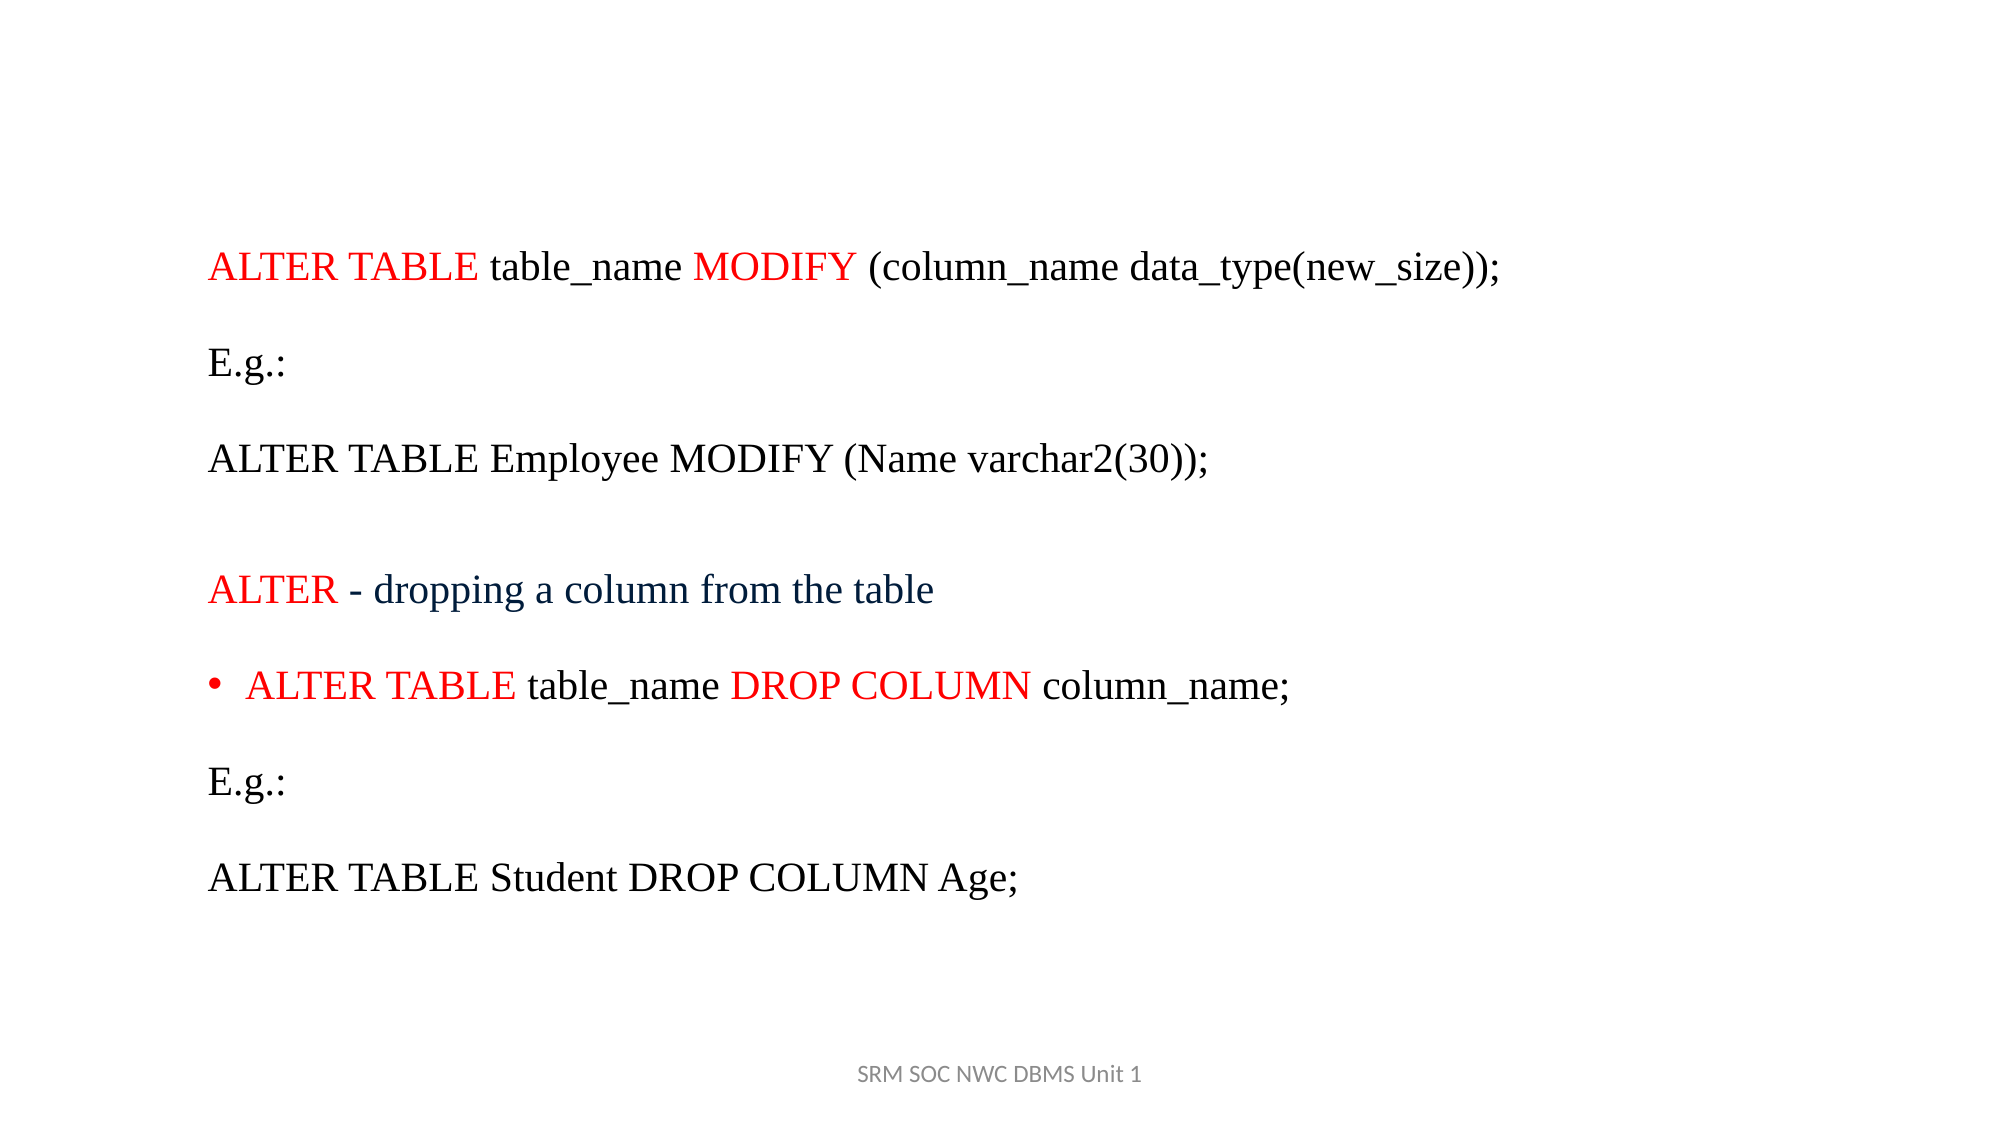

ALTER TABLE table_name MODIFY (column_name data_type(new_size));
E.g.:
ALTER TABLE Employee MODIFY (Name varchar2(30));

ALTER - dropping a column from the table
ALTER TABLE table_name DROP COLUMN column_name;
E.g.:
ALTER TABLE Student DROP COLUMN Age;

SRM SOC NWC DBMS Unit 1